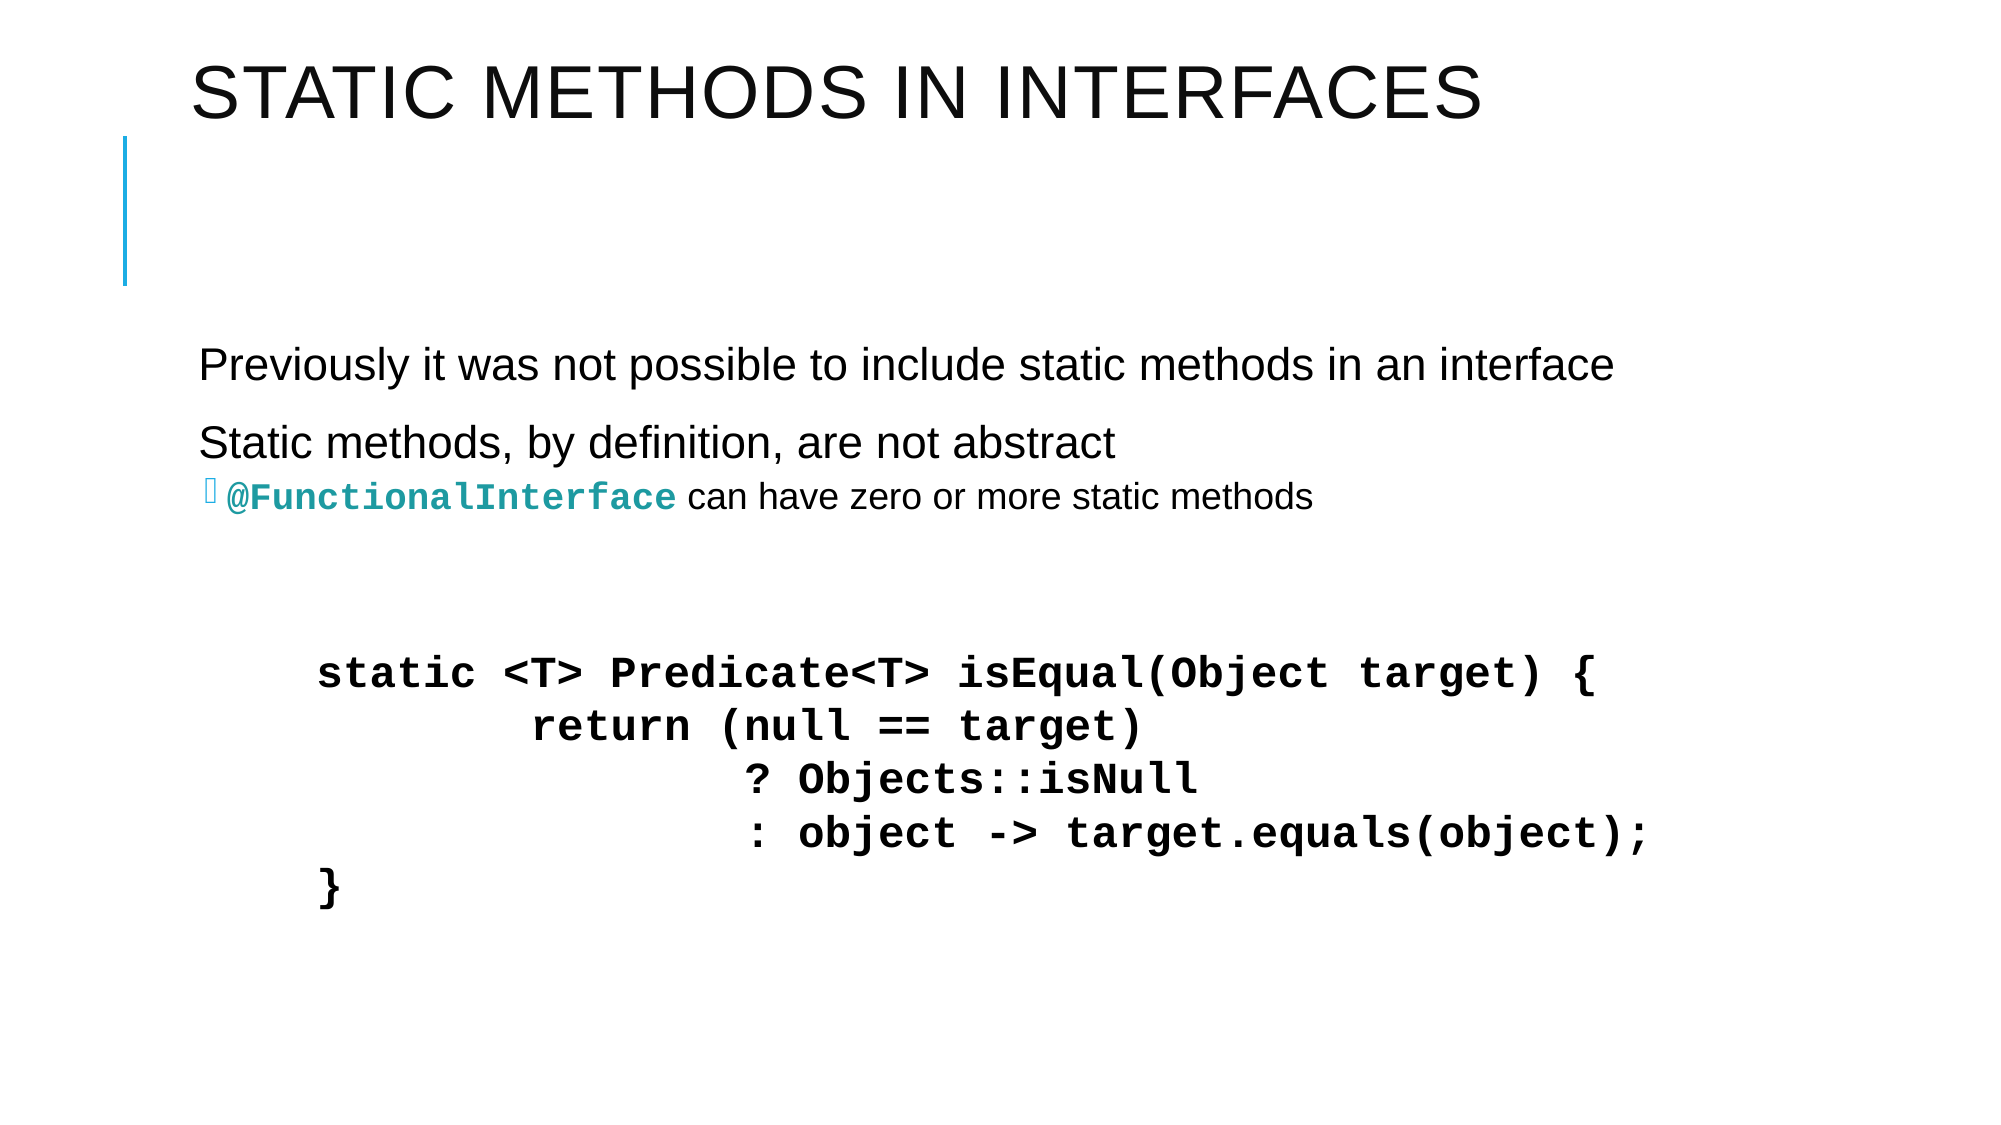

# Static Methods In Interfaces
Previously it was not possible to include static methods in an interface
Static methods, by definition, are not abstract
@FunctionalInterface can have zero or more static methods
static <T> Predicate<T> isEqual(Object target) {
        return (null == target)
                ? Objects::isNull
                : object -> target.equals(object);
}